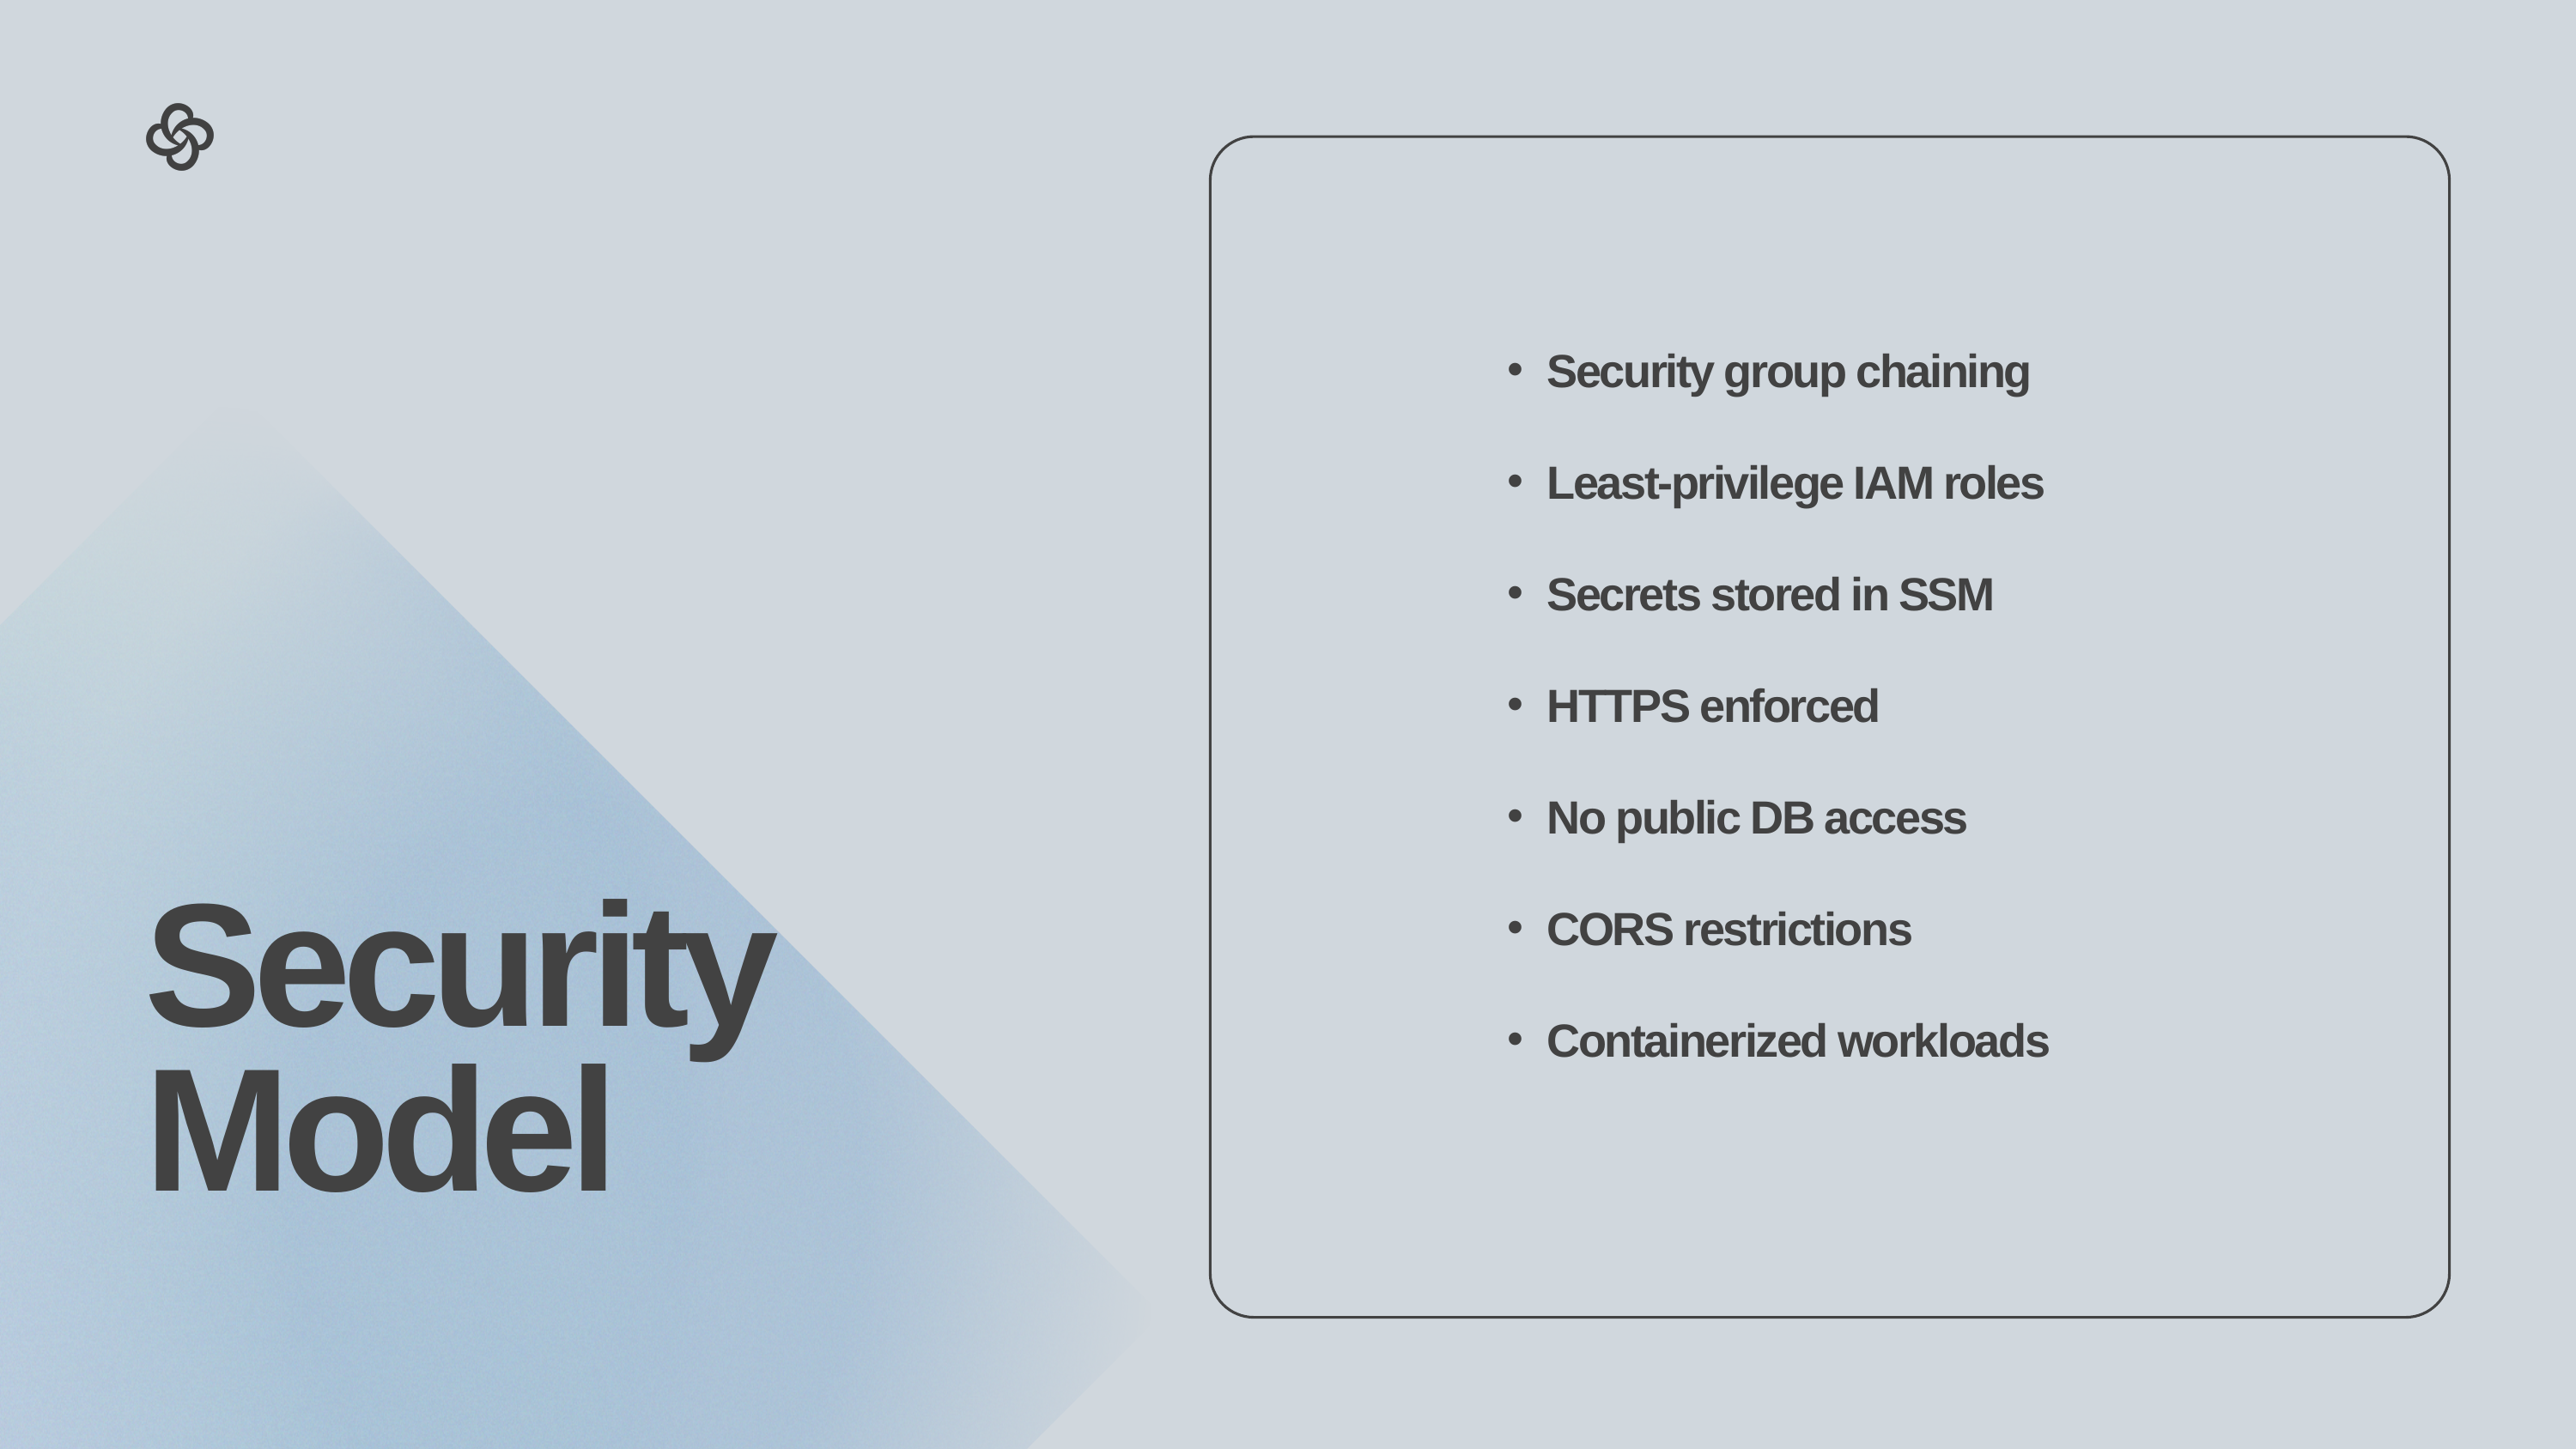

Security group chaining

Least-privilege IAM roles

Secrets stored in SSM

HTTPS enforced

No public DB access

CORS restrictions

Containerized workloads

Security Model